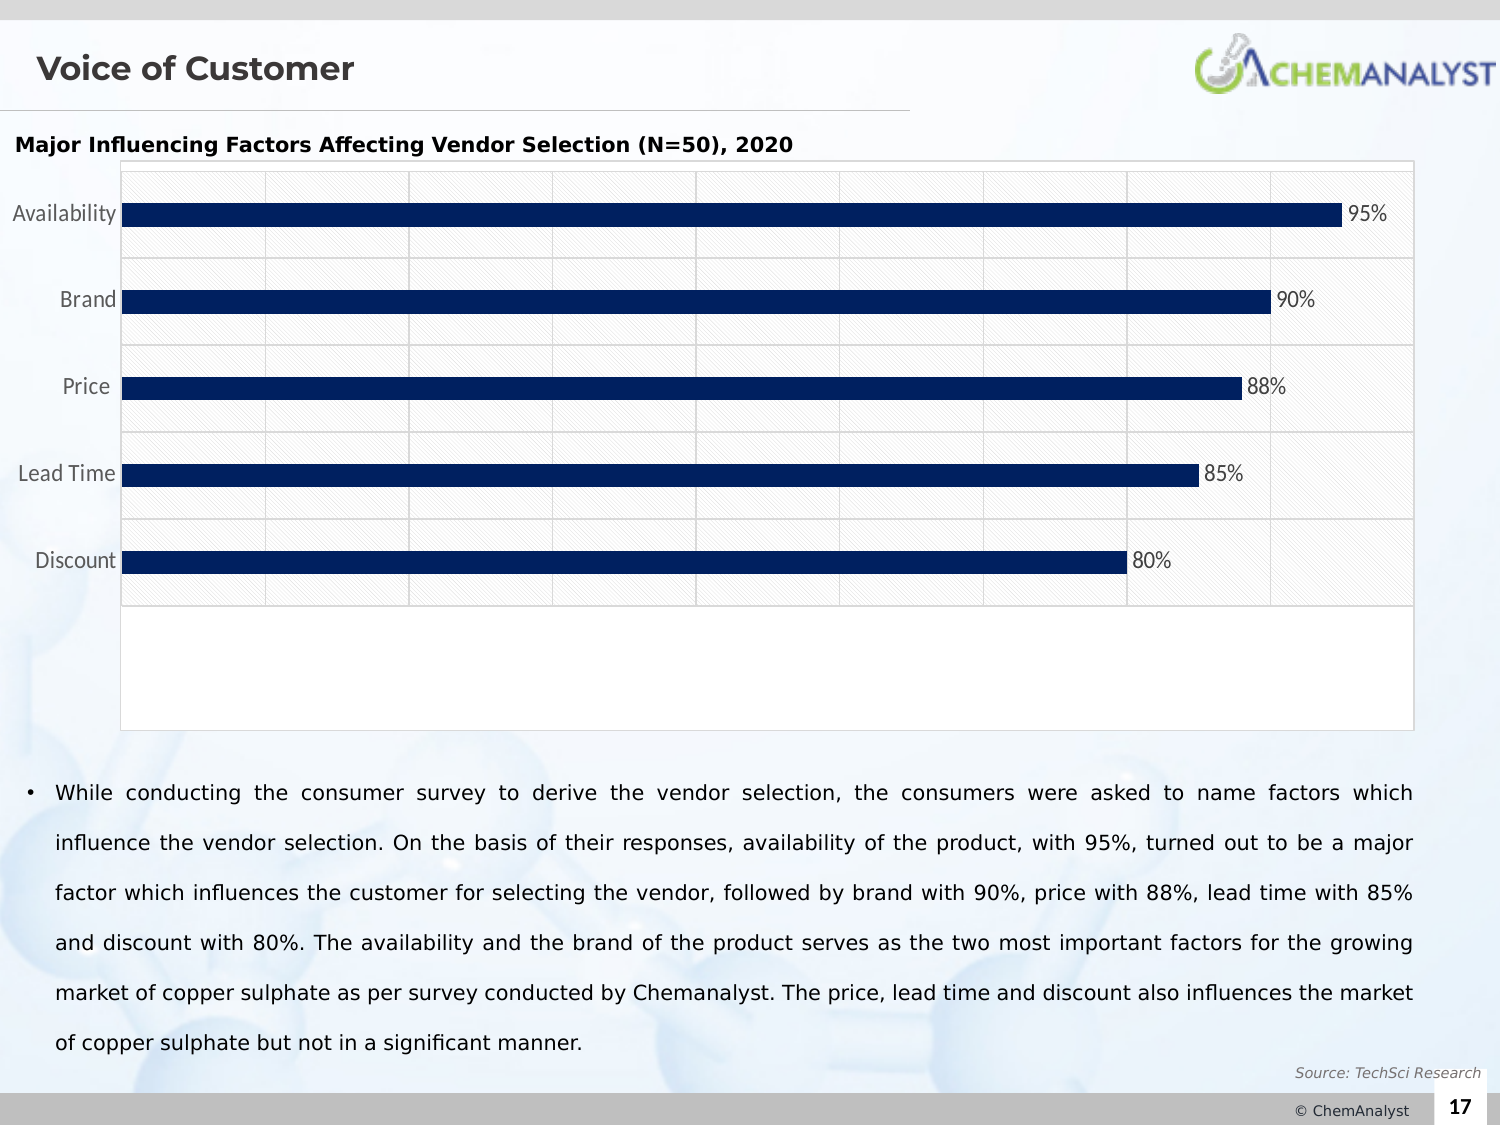

Voice of Customer
Major Influencing Factors Affecting Vendor Selection (N=50), 2020

### Chart

| Category | Column1 |
|---|---|
| Discount | 0.8 |
| Lead Time | 0.85 |
| Price  | 0.88 |
| Brand | 0.9 |
| Availability | 0.95 |
While conducting the consumer survey to derive the vendor selection, the consumers were asked to name factors which influence the vendor selection. On the basis of their responses, availability of the product, with 95%, turned out to be a major factor which influences the customer for selecting the vendor, followed by brand with 90%, price with 88%, lead time with 85% and discount with 80%. The availability and the brand of the product serves as the two most important factors for the growing market of copper sulphate as per survey conducted by Chemanalyst. The price, lead time and discount also influences the market of copper sulphate but not in a significant manner.
 Source: TechSci Research